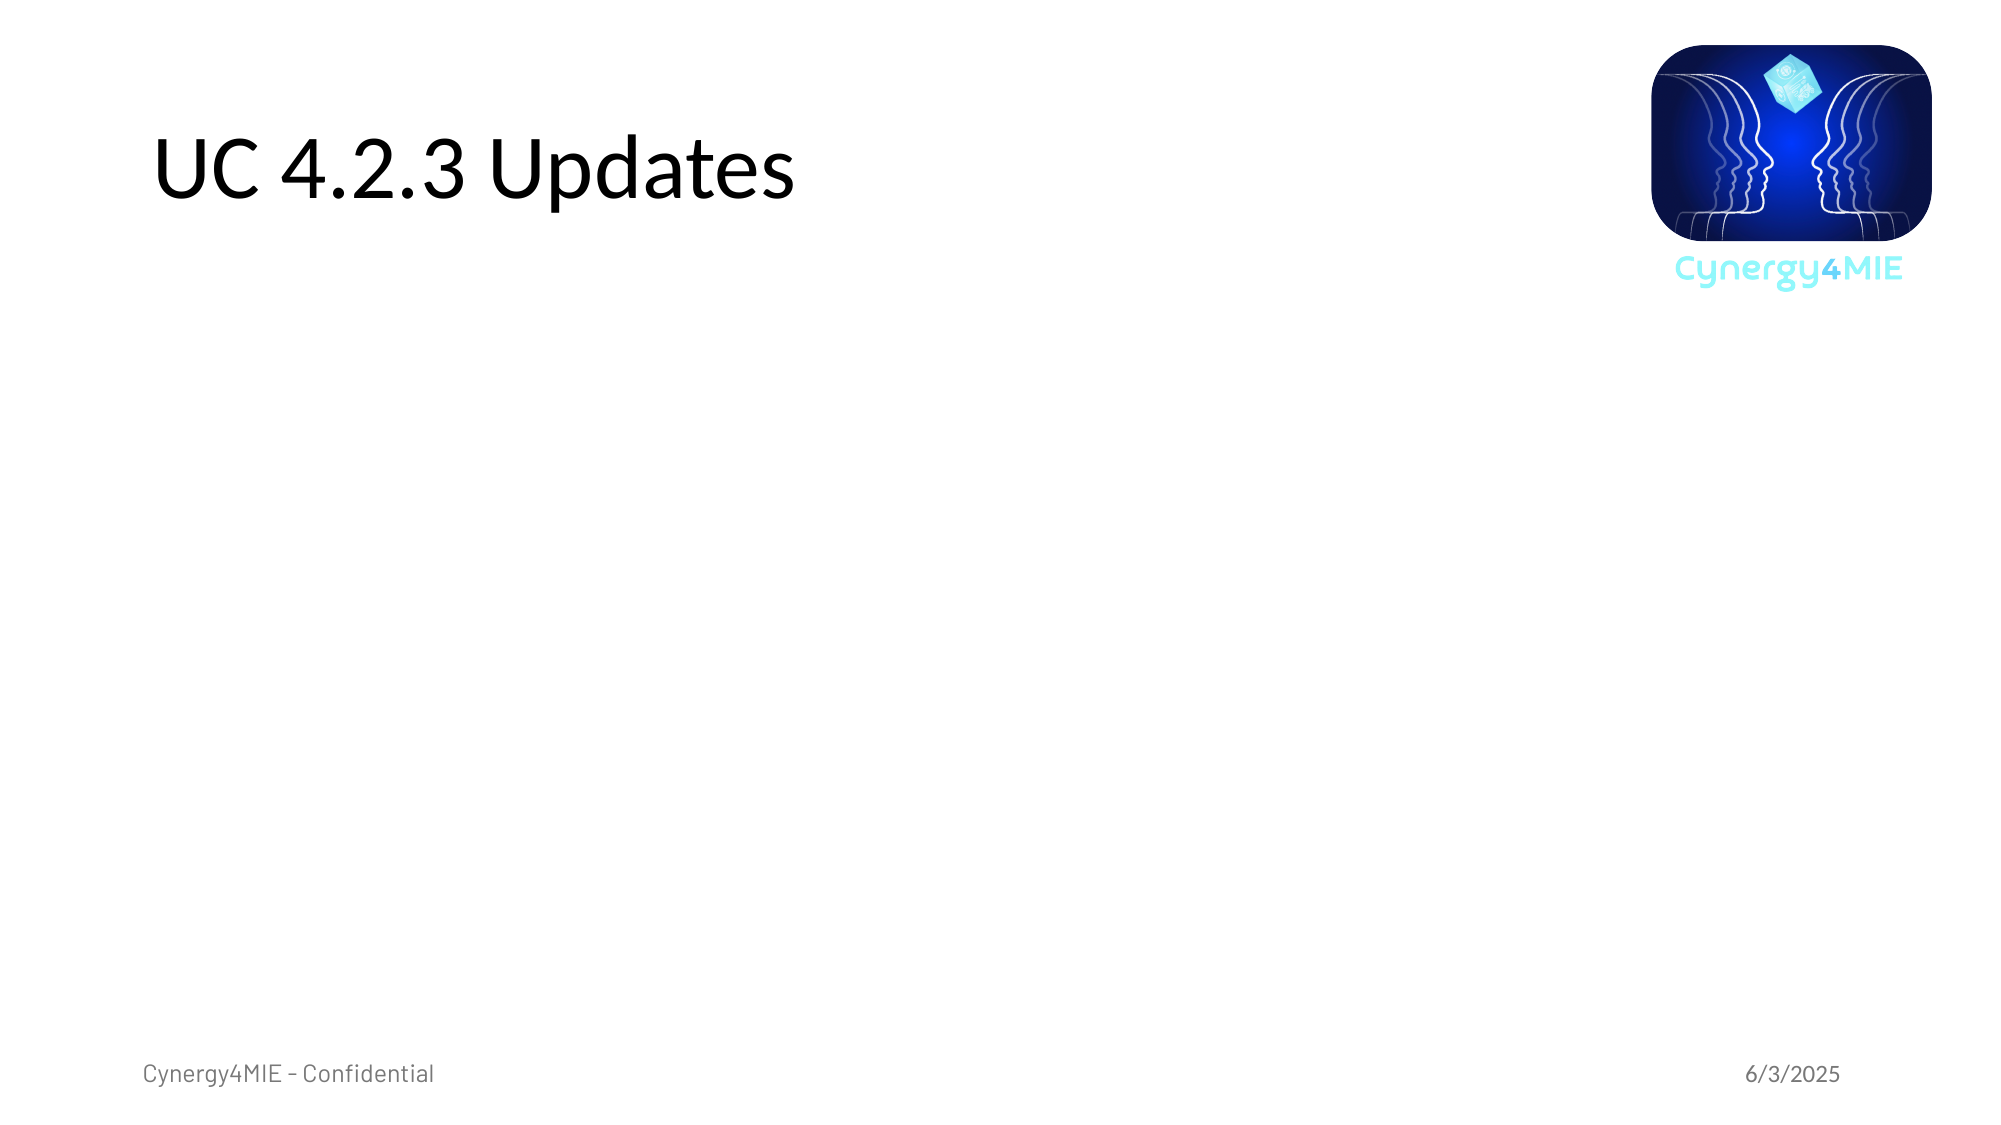

# UC 4.2.3 Updates

Cynergy4MIE - Confidential